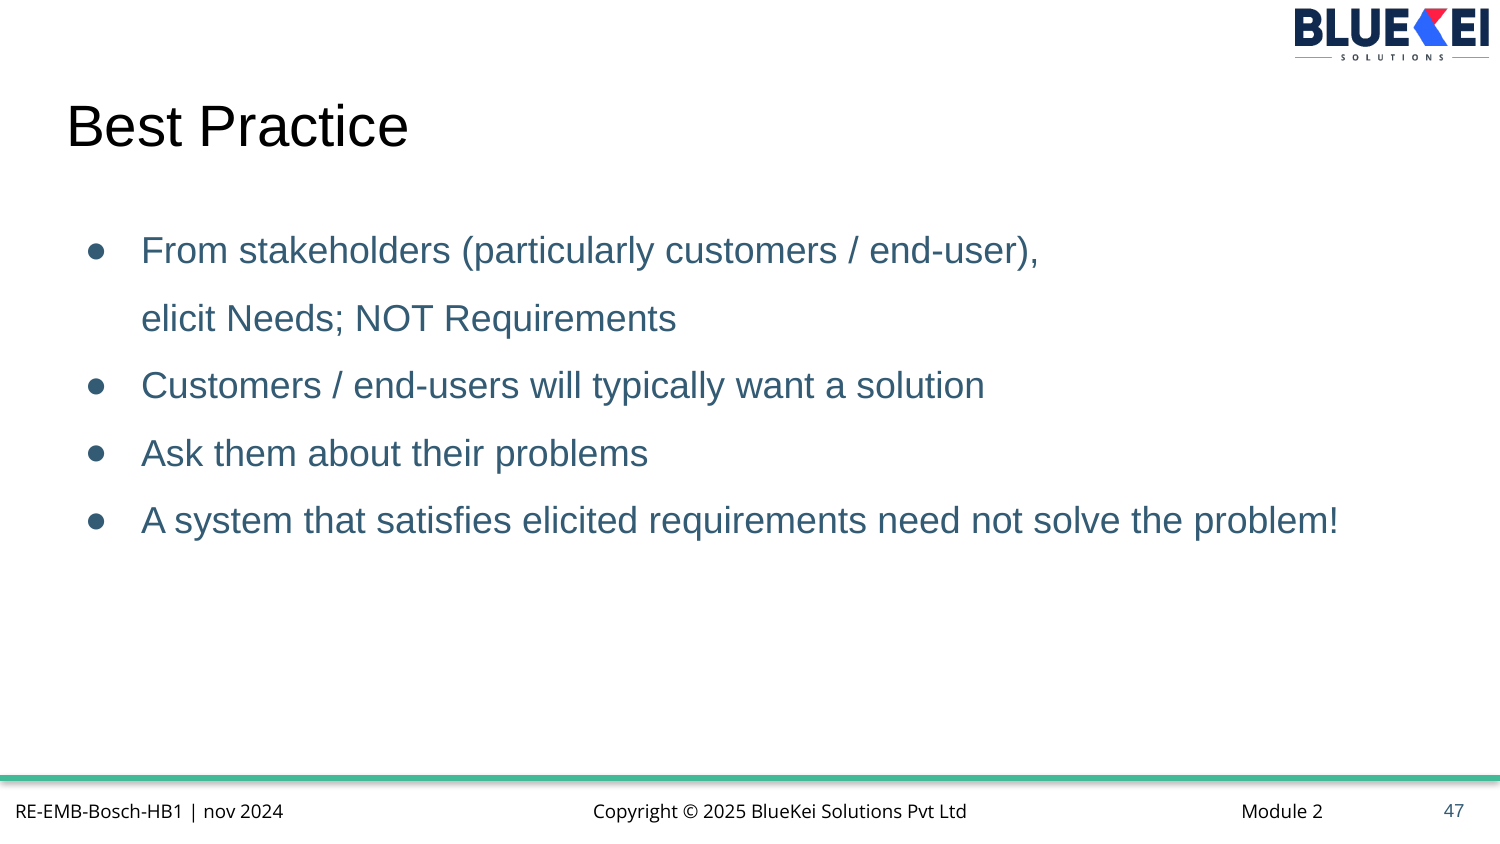

# Best Practice
From stakeholders (particularly customers / end-user),
elicit Needs; NOT Requirements
Customers / end-users will typically want a solution
Ask them about their problems
A system that satisfies elicited requirements need not solve the problem!

47